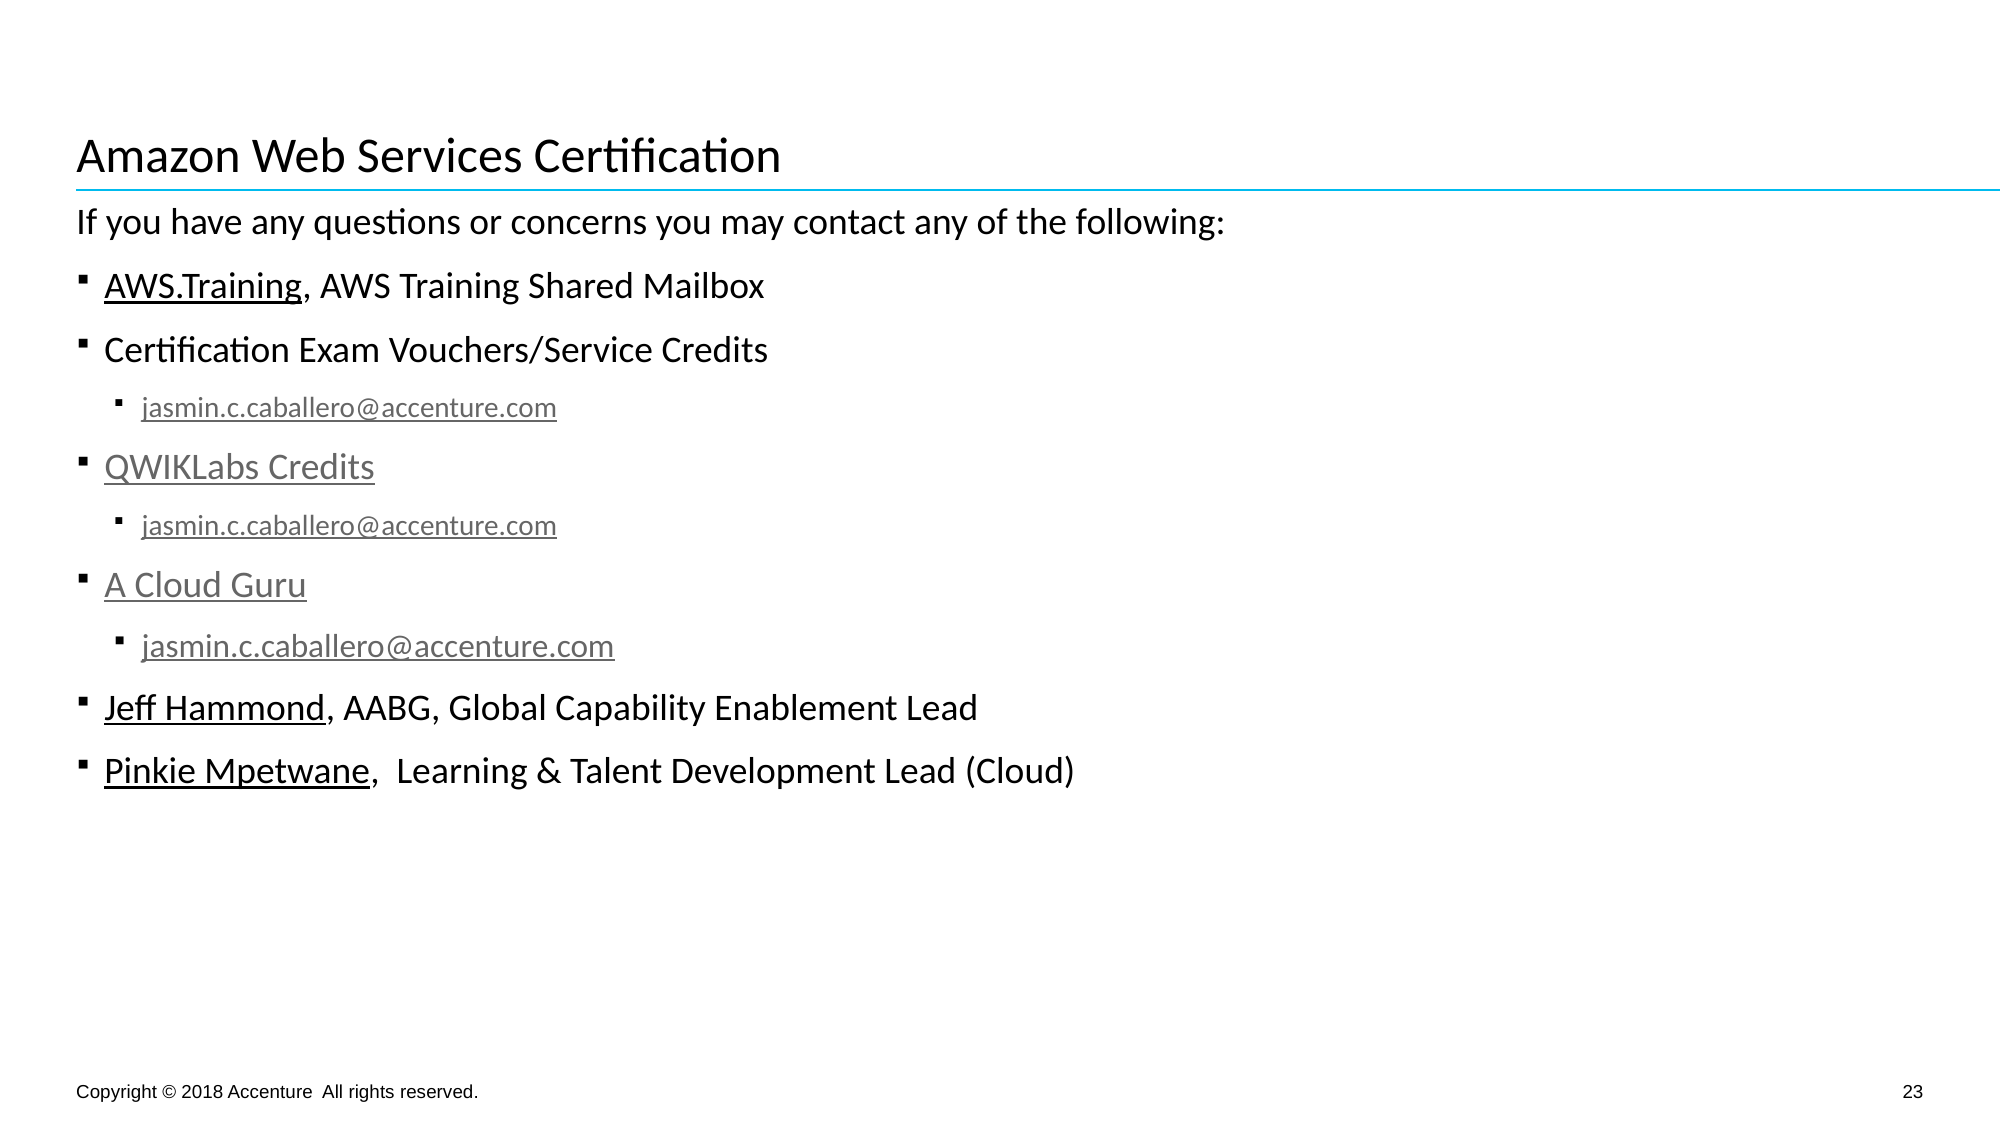

# Amazon Web Services Certification
If you have any questions or concerns you may contact any of the following:
AWS.Training, AWS Training Shared Mailbox
Certification Exam Vouchers/Service Credits
jasmin.c.caballero@accenture.com
QWIKLabs Credits
jasmin.c.caballero@accenture.com
A Cloud Guru
jasmin.c.caballero@accenture.com
Jeff Hammond, AABG, Global Capability Enablement Lead
Pinkie Mpetwane,  Learning & Talent Development Lead (Cloud)